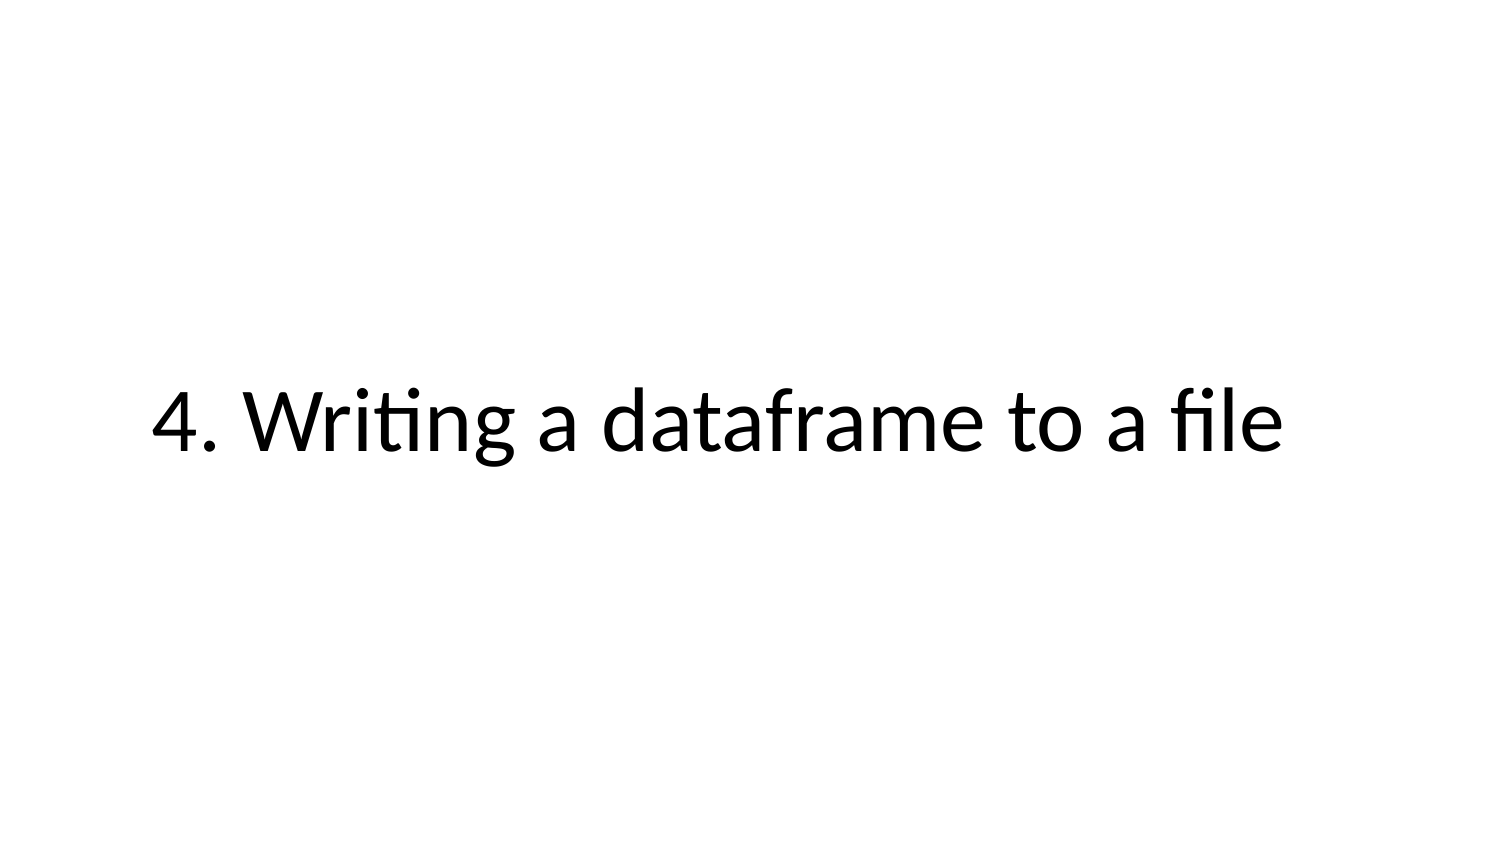

# 4. Writing a dataframe to a file